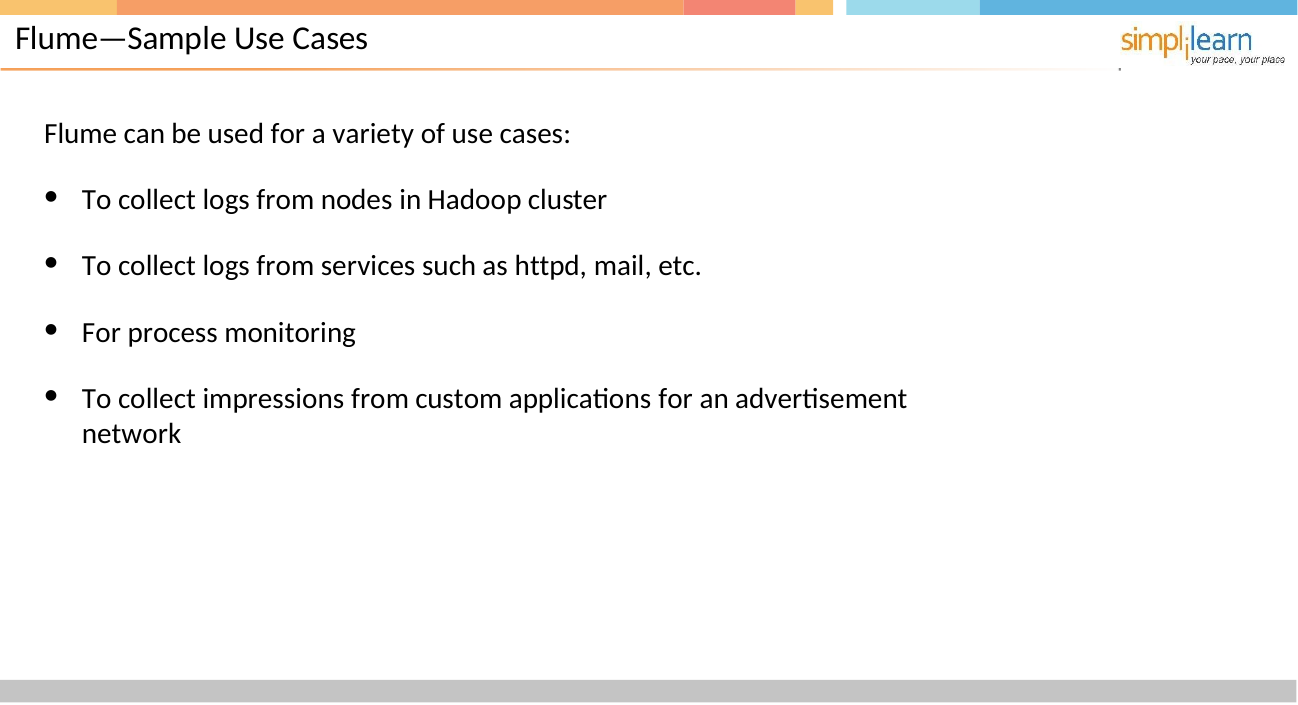

# Flume—Sample Use Cases

Flume can be used for a variety of use cases:

To collect logs from nodes in Hadoop cluster

To collect logs from services such as httpd, mail, etc.

For process monitoring

To collect impressions from custom applications for an advertisement network